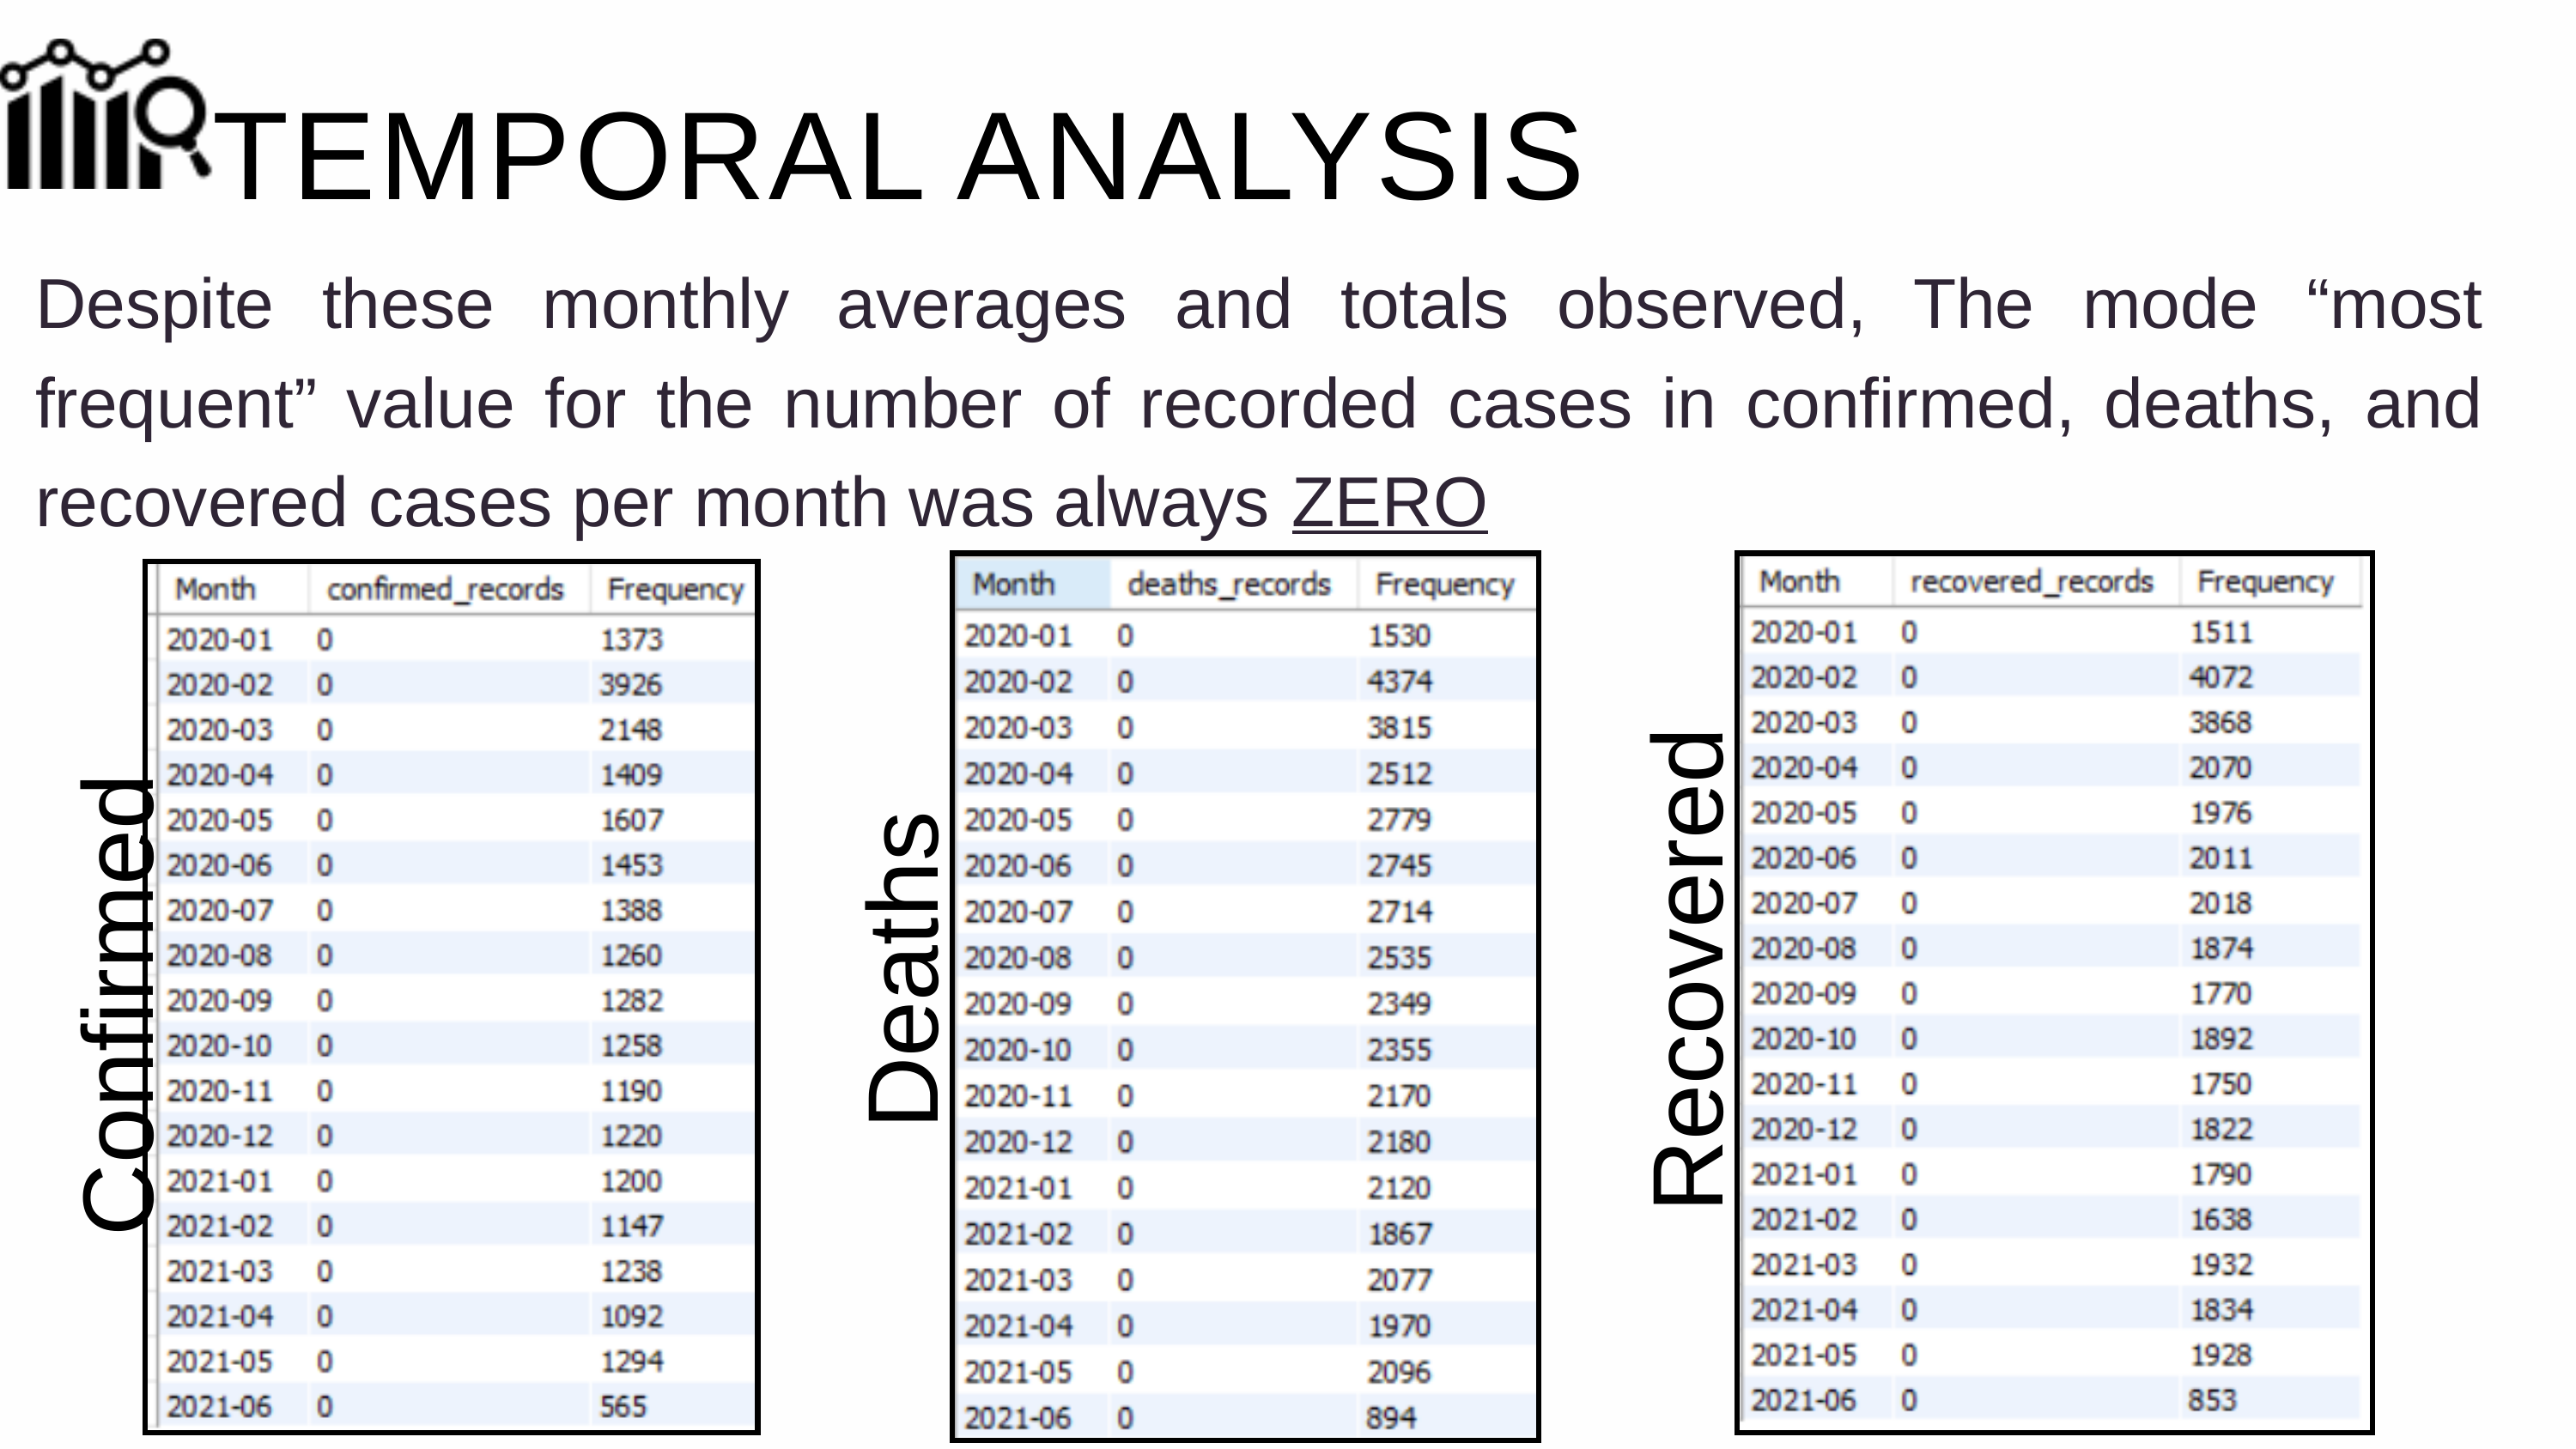

TEMPORAL ANALYSIS
Despite these monthly averages and totals observed, The mode “most frequent” value for the number of recorded cases in confirmed, deaths, and recovered cases per month was always ZERO

Deaths
Recovered
Confirmed